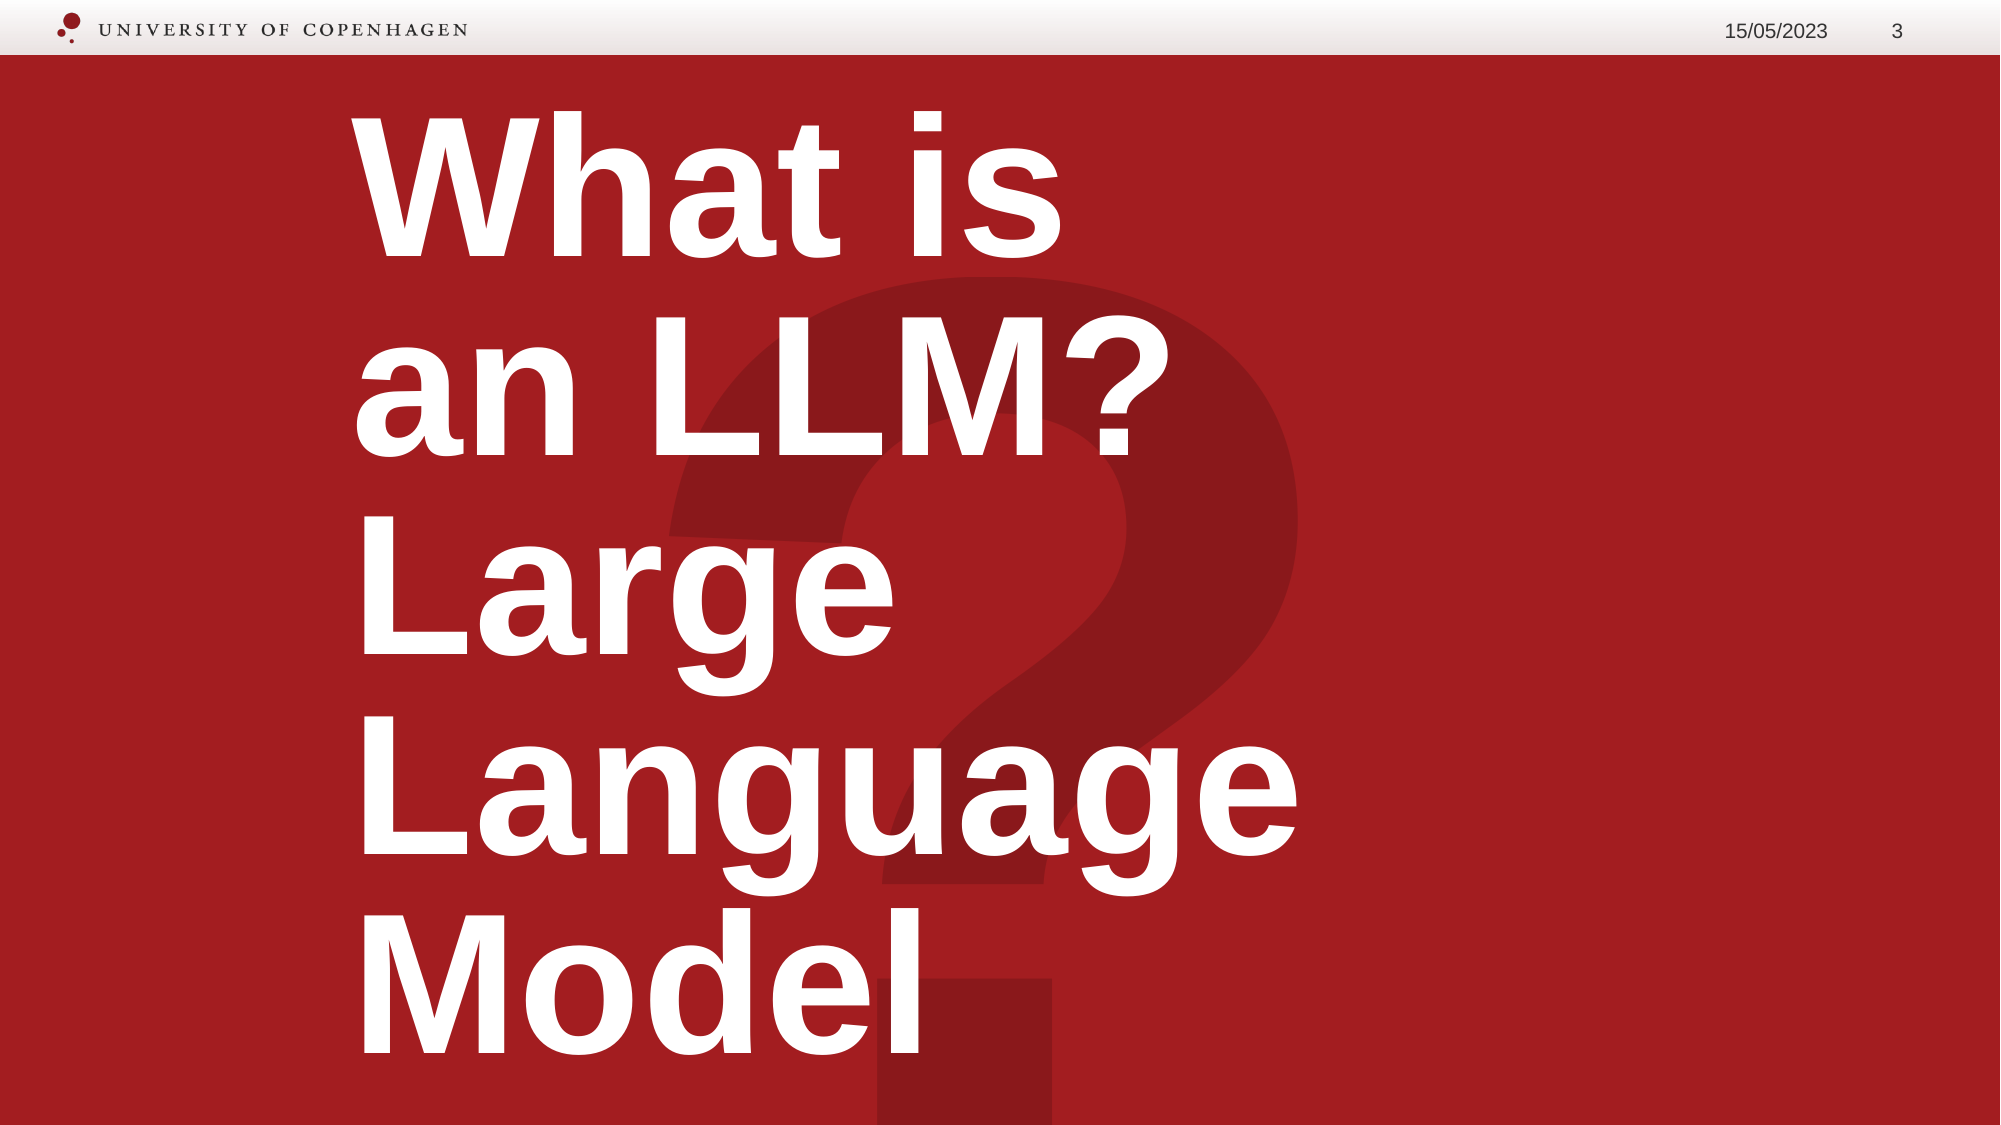

15/05/2023
3
# What is an LLM? Large Language Model